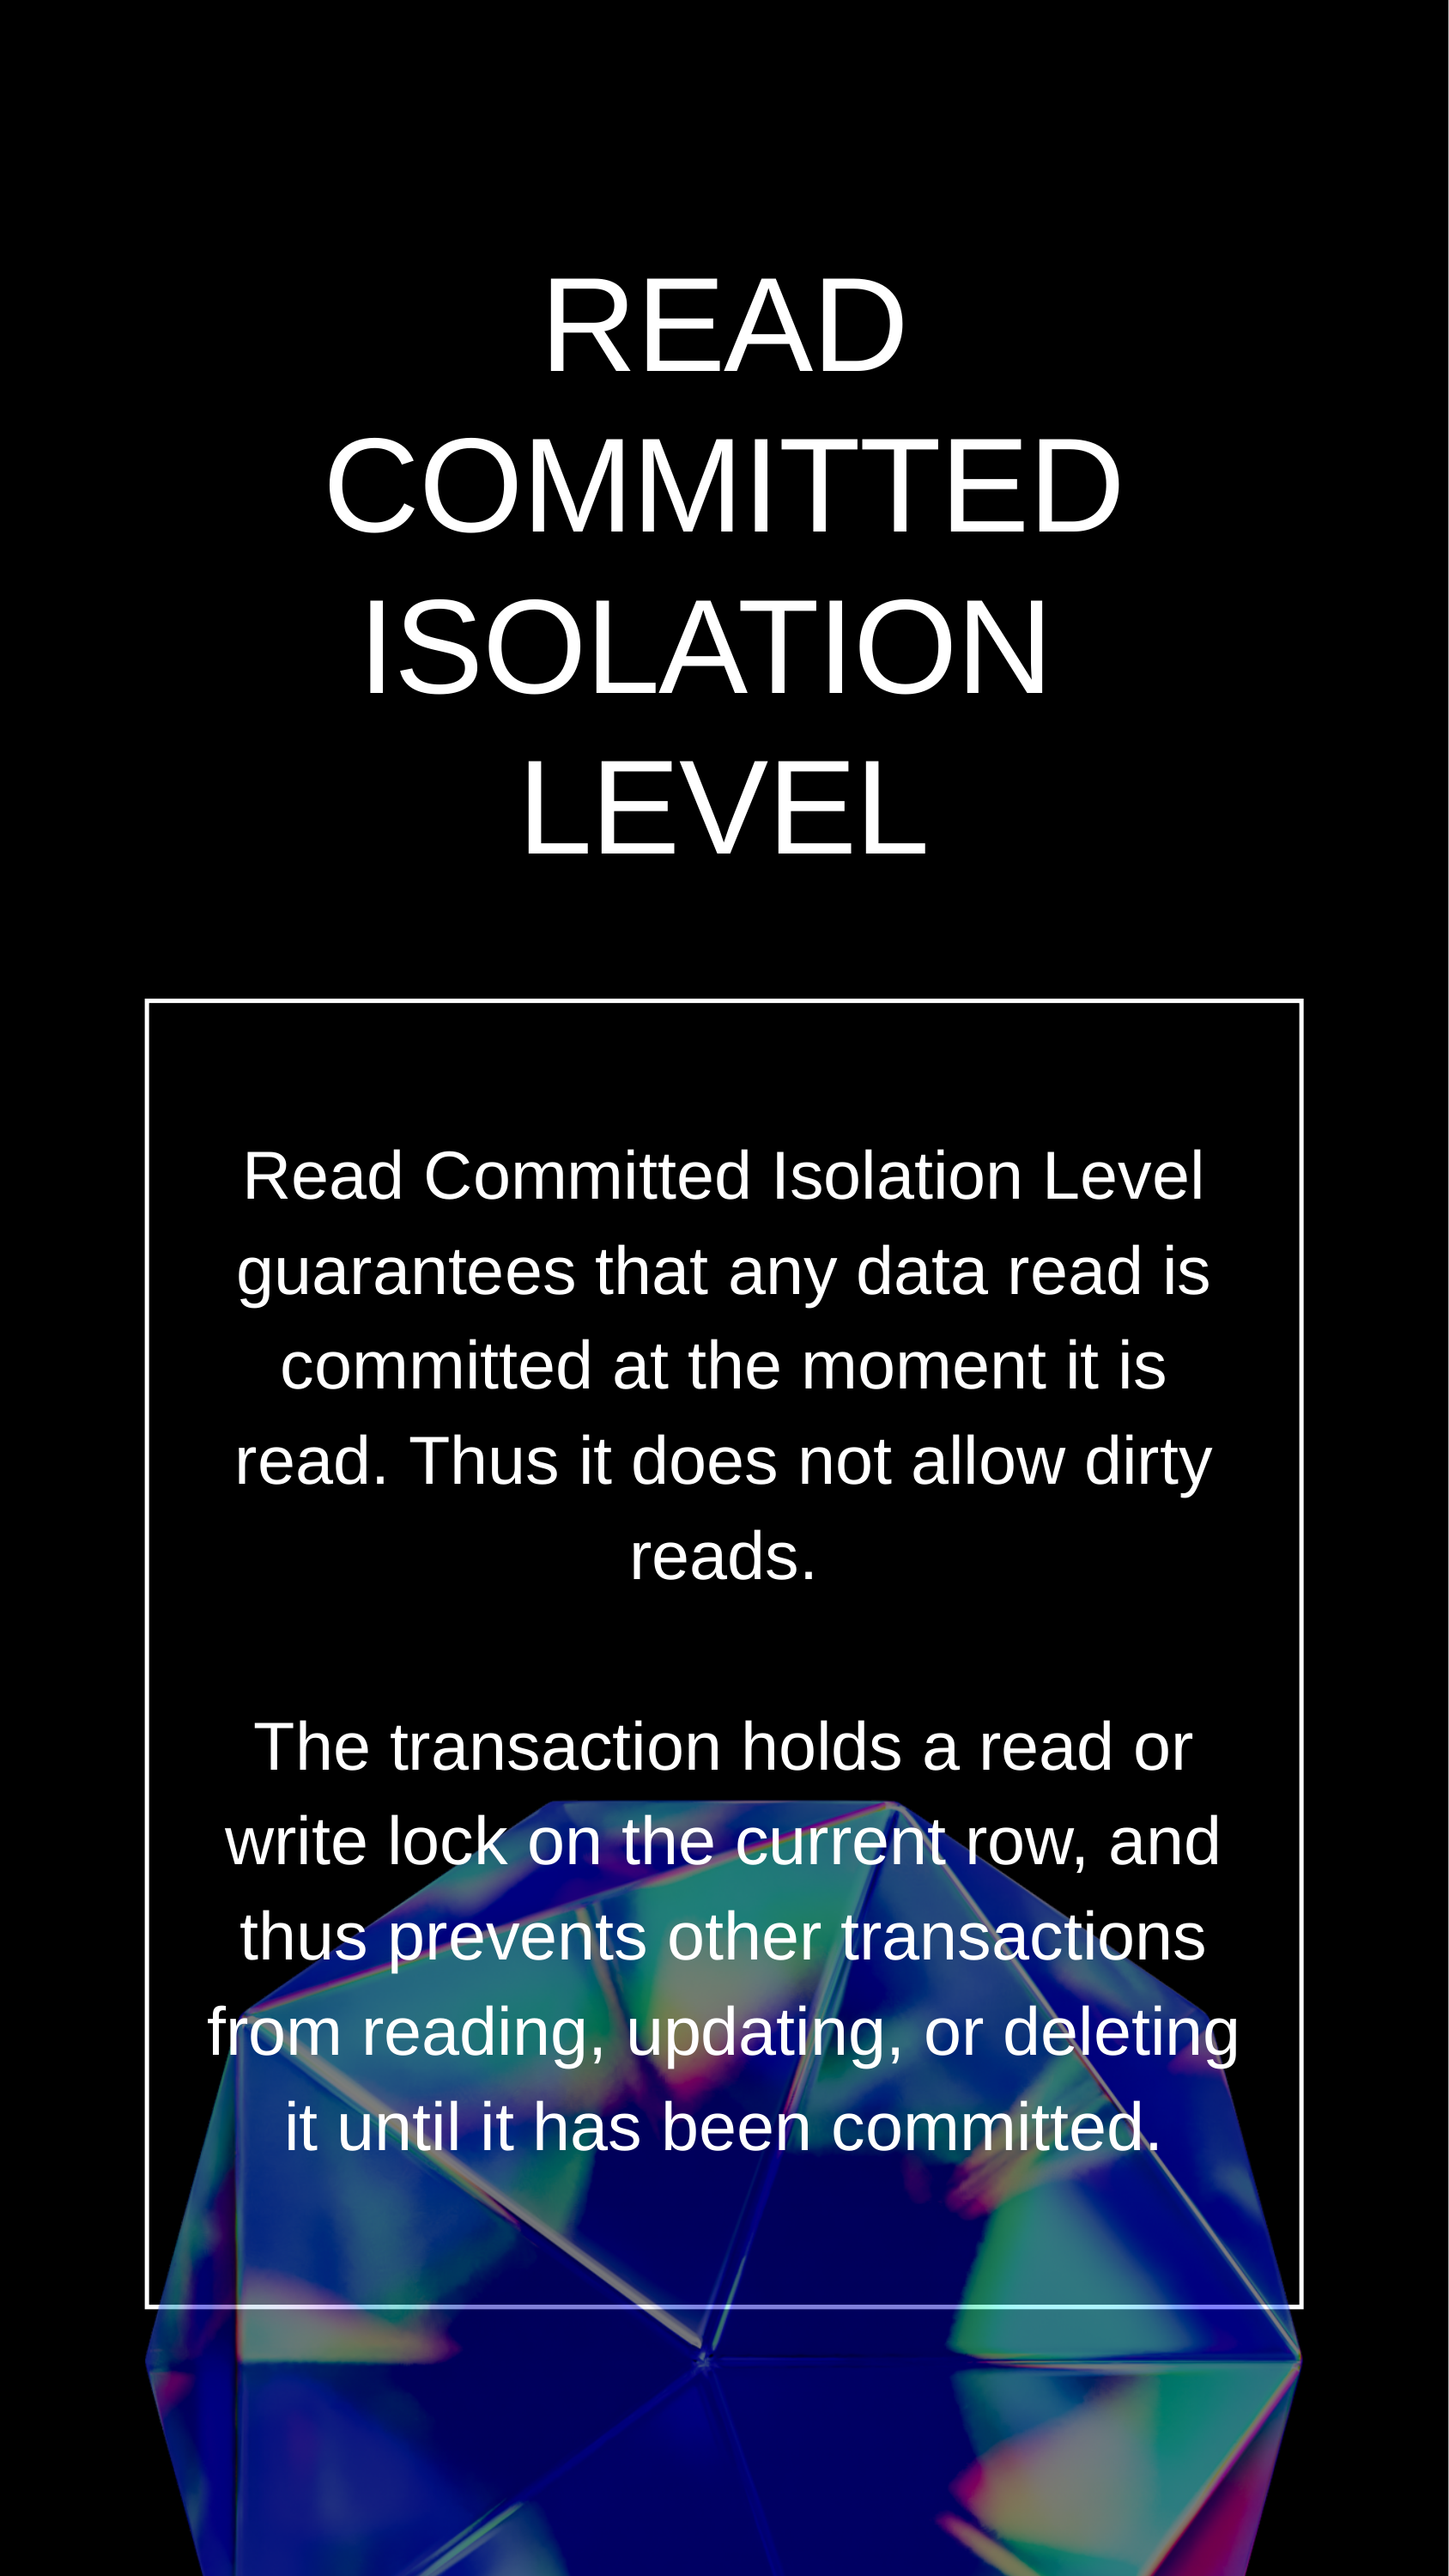

READ COMMITTED
ISOLATION
LEVEL

Read Committed Isolation Level guarantees that any data read is committed at the moment it is read. Thus it does not allow dirty reads.

The transaction holds a read or write lock on the current row, and thus prevents other transactions from reading, updating, or deleting it until it has been committed.